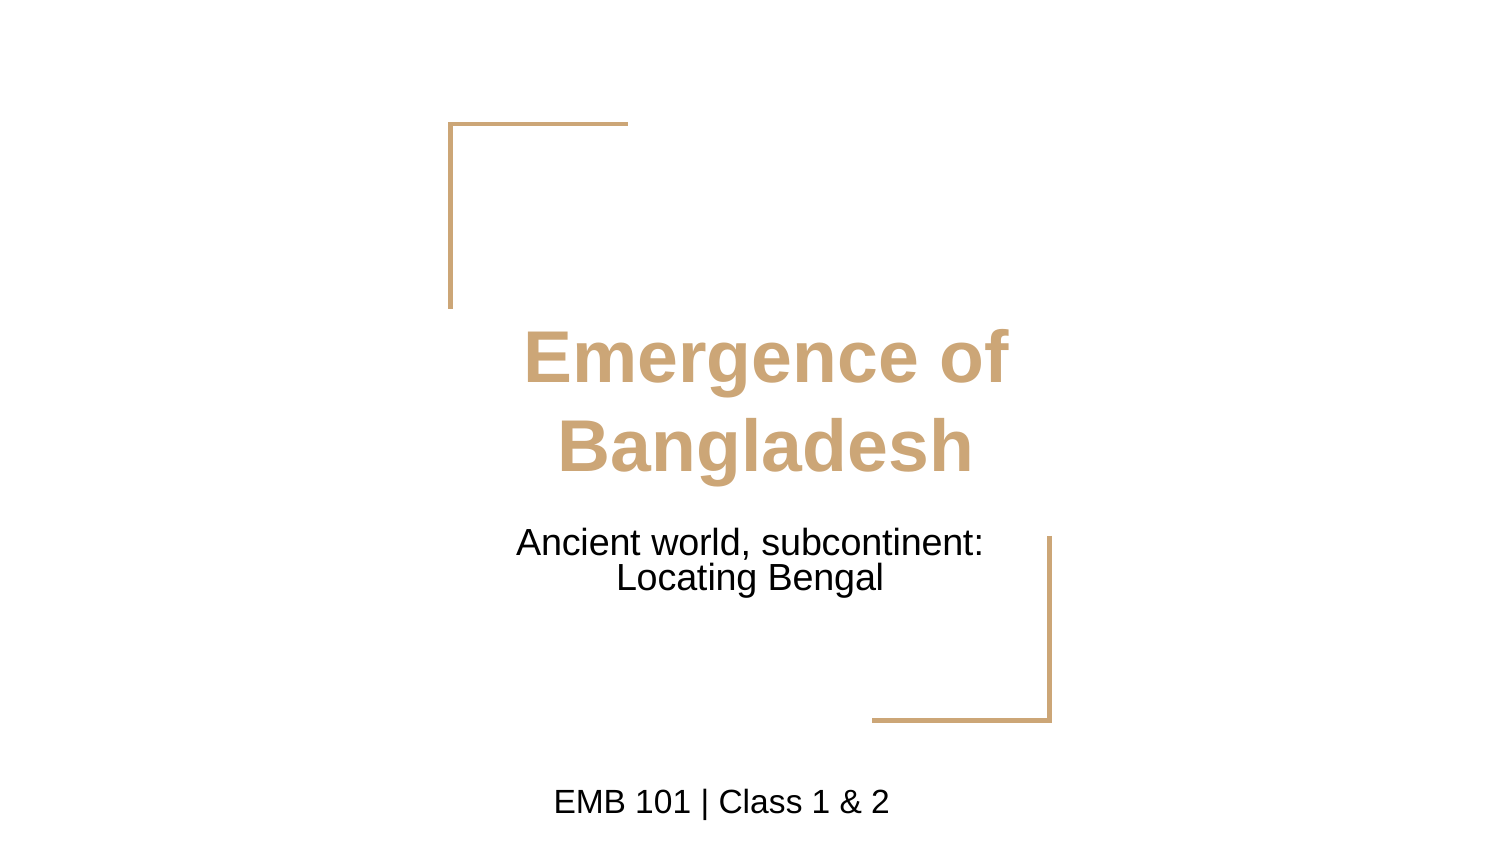

# Emergence of Bangladesh
Ancient world, subcontinent: Locating Bengal
EMB 101 | Class 1 & 2